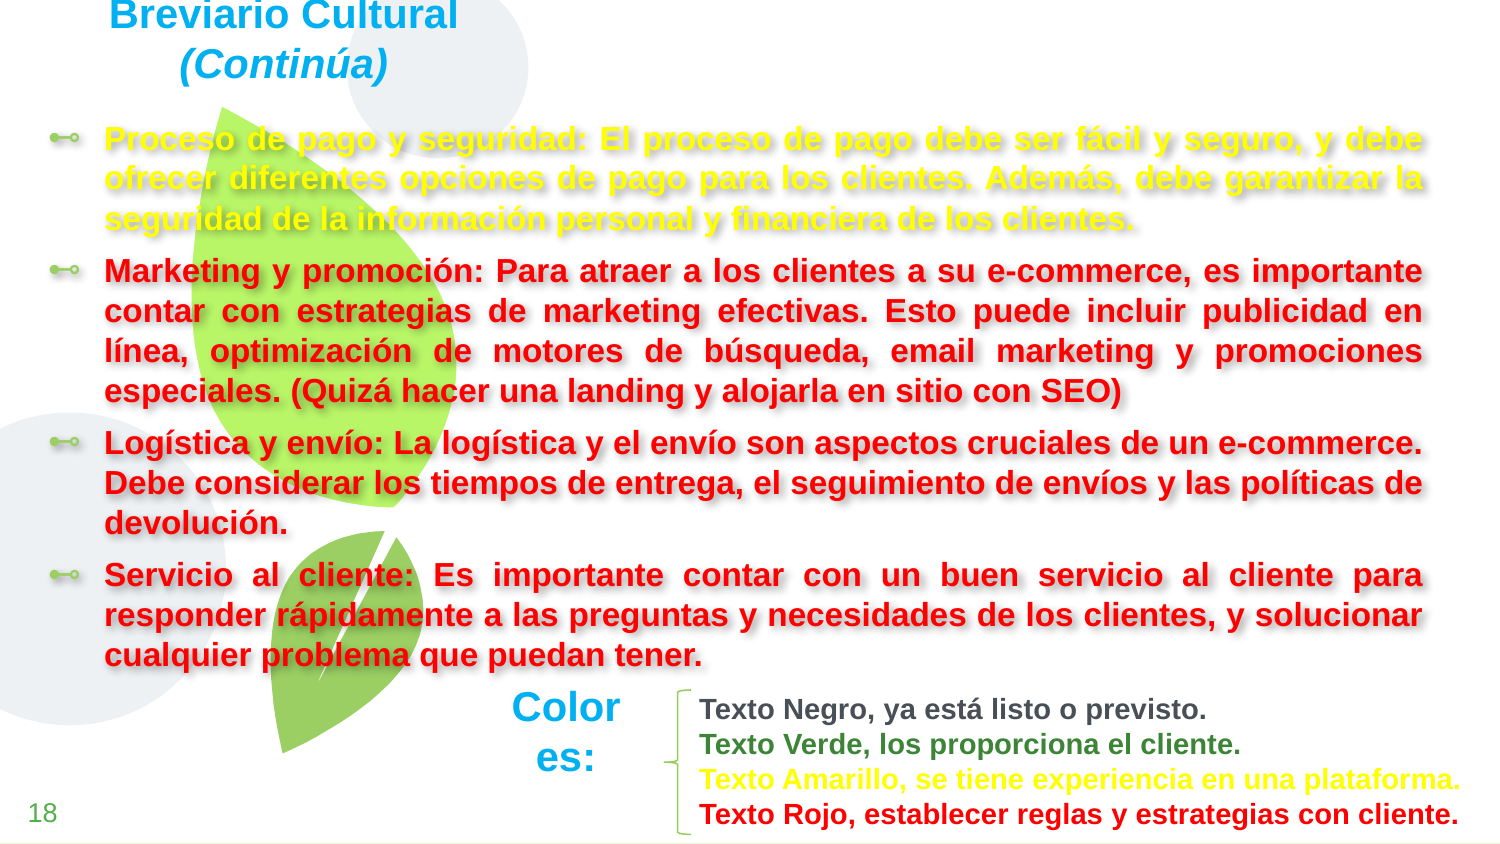

Breviario Cultural (Continúa)
Proceso de pago y seguridad: El proceso de pago debe ser fácil y seguro, y debe ofrecer diferentes opciones de pago para los clientes. Además, debe garantizar la seguridad de la información personal y financiera de los clientes.
Marketing y promoción: Para atraer a los clientes a su e-commerce, es importante contar con estrategias de marketing efectivas. Esto puede incluir publicidad en línea, optimización de motores de búsqueda, email marketing y promociones especiales. (Quizá hacer una landing y alojarla en sitio con SEO)
Logística y envío: La logística y el envío son aspectos cruciales de un e-commerce. Debe considerar los tiempos de entrega, el seguimiento de envíos y las políticas de devolución.
Servicio al cliente: Es importante contar con un buen servicio al cliente para responder rápidamente a las preguntas y necesidades de los clientes, y solucionar cualquier problema que puedan tener.

Texto Negro, ya está listo o previsto.
Texto Verde, los proporciona el cliente.
Texto Amarillo, se tiene experiencia en una plataforma.
Texto Rojo, establecer reglas y estrategias con cliente.

Colores:
18